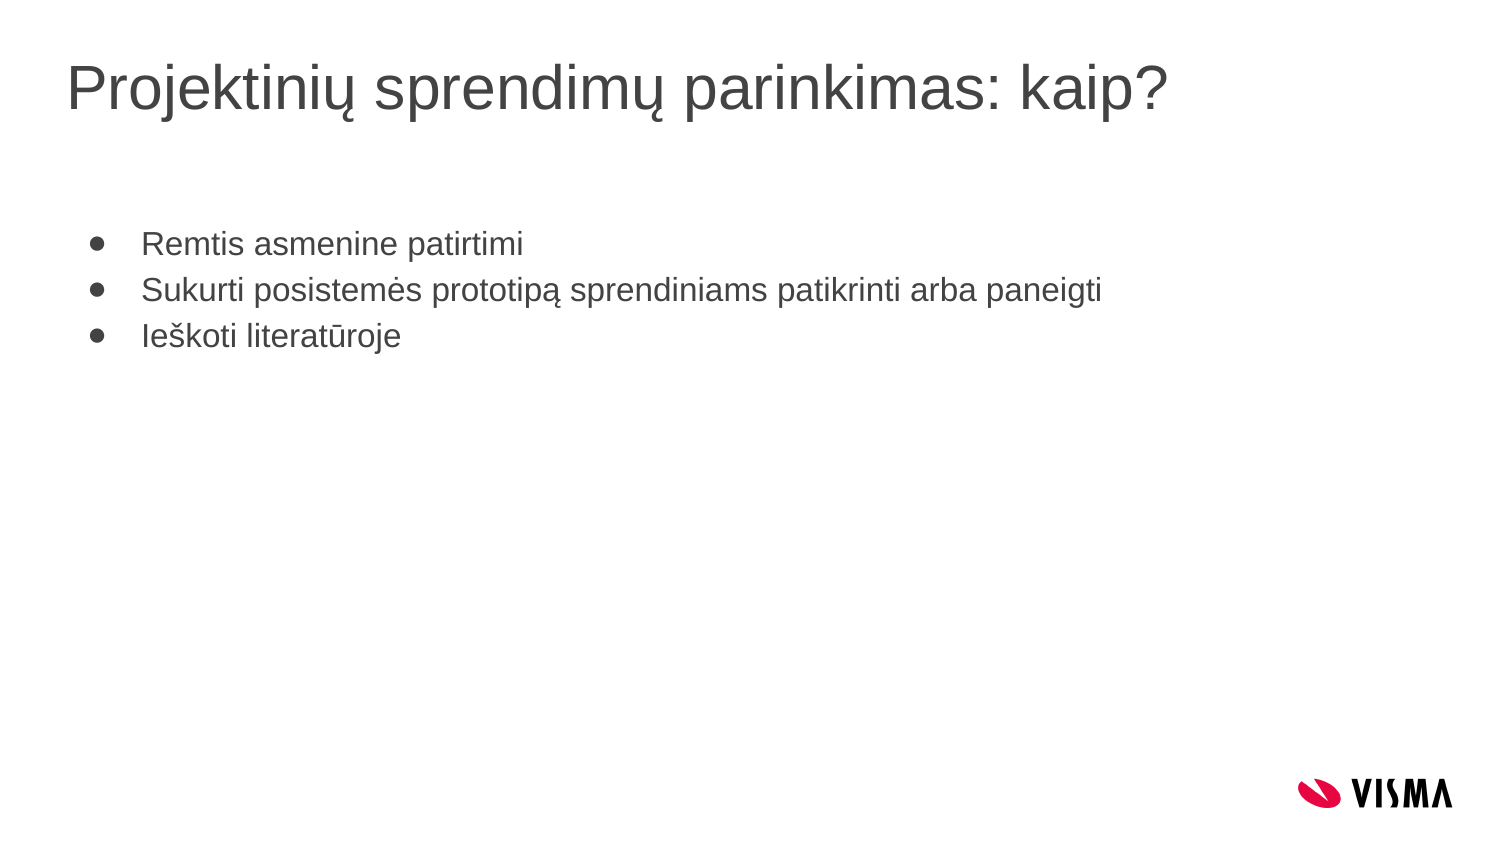

# Projektinių sprendimų parinkimas: kaip?
Remtis asmenine patirtimi
Sukurti posistemės prototipą sprendiniams patikrinti arba paneigti
Ieškoti literatūroje